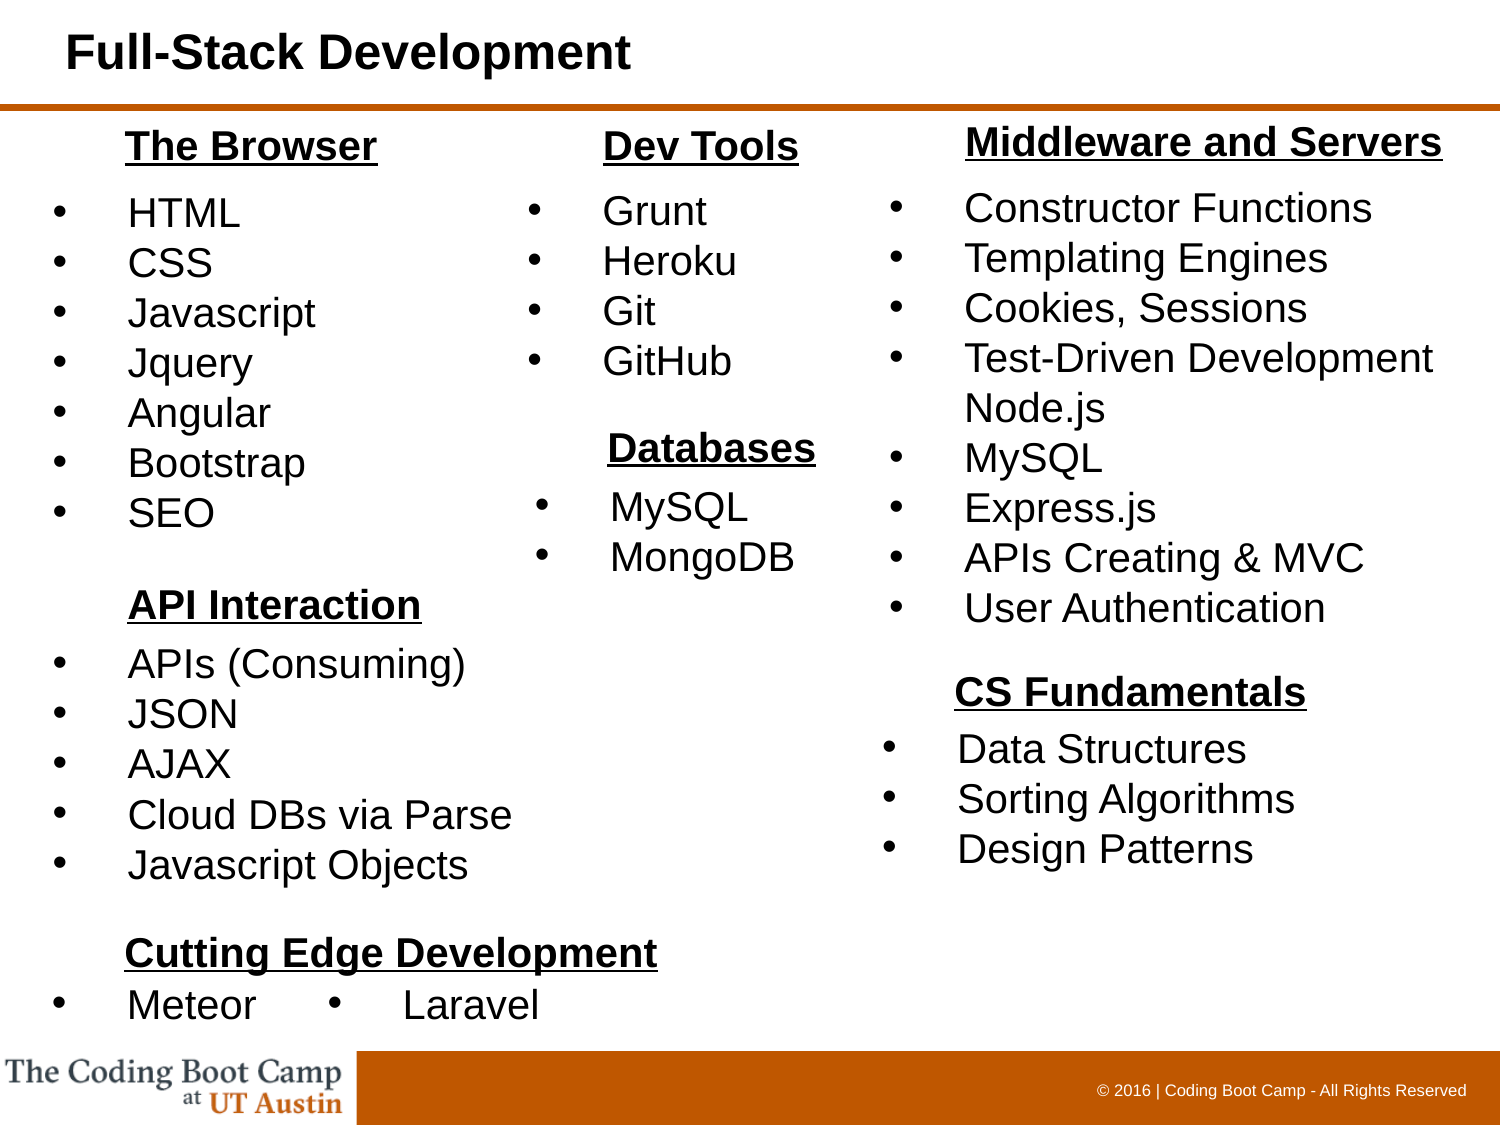

# Full-Stack Development
Middleware and Servers
The Browser
Dev Tools
Constructor Functions
Templating Engines
Cookies, Sessions
Test-Driven Development Node.js
MySQL
Express.js
APIs Creating & MVC
User Authentication
Grunt
Heroku
Git
GitHub
HTML
CSS
Javascript
Jquery
Angular
Bootstrap
SEO
Databases
MySQL
MongoDB
API Interaction
APIs (Consuming)
JSON
AJAX
Cloud DBs via Parse
Javascript Objects
CS Fundamentals
Data Structures
Sorting Algorithms
Design Patterns
Cutting Edge Development
Meteor
Laravel